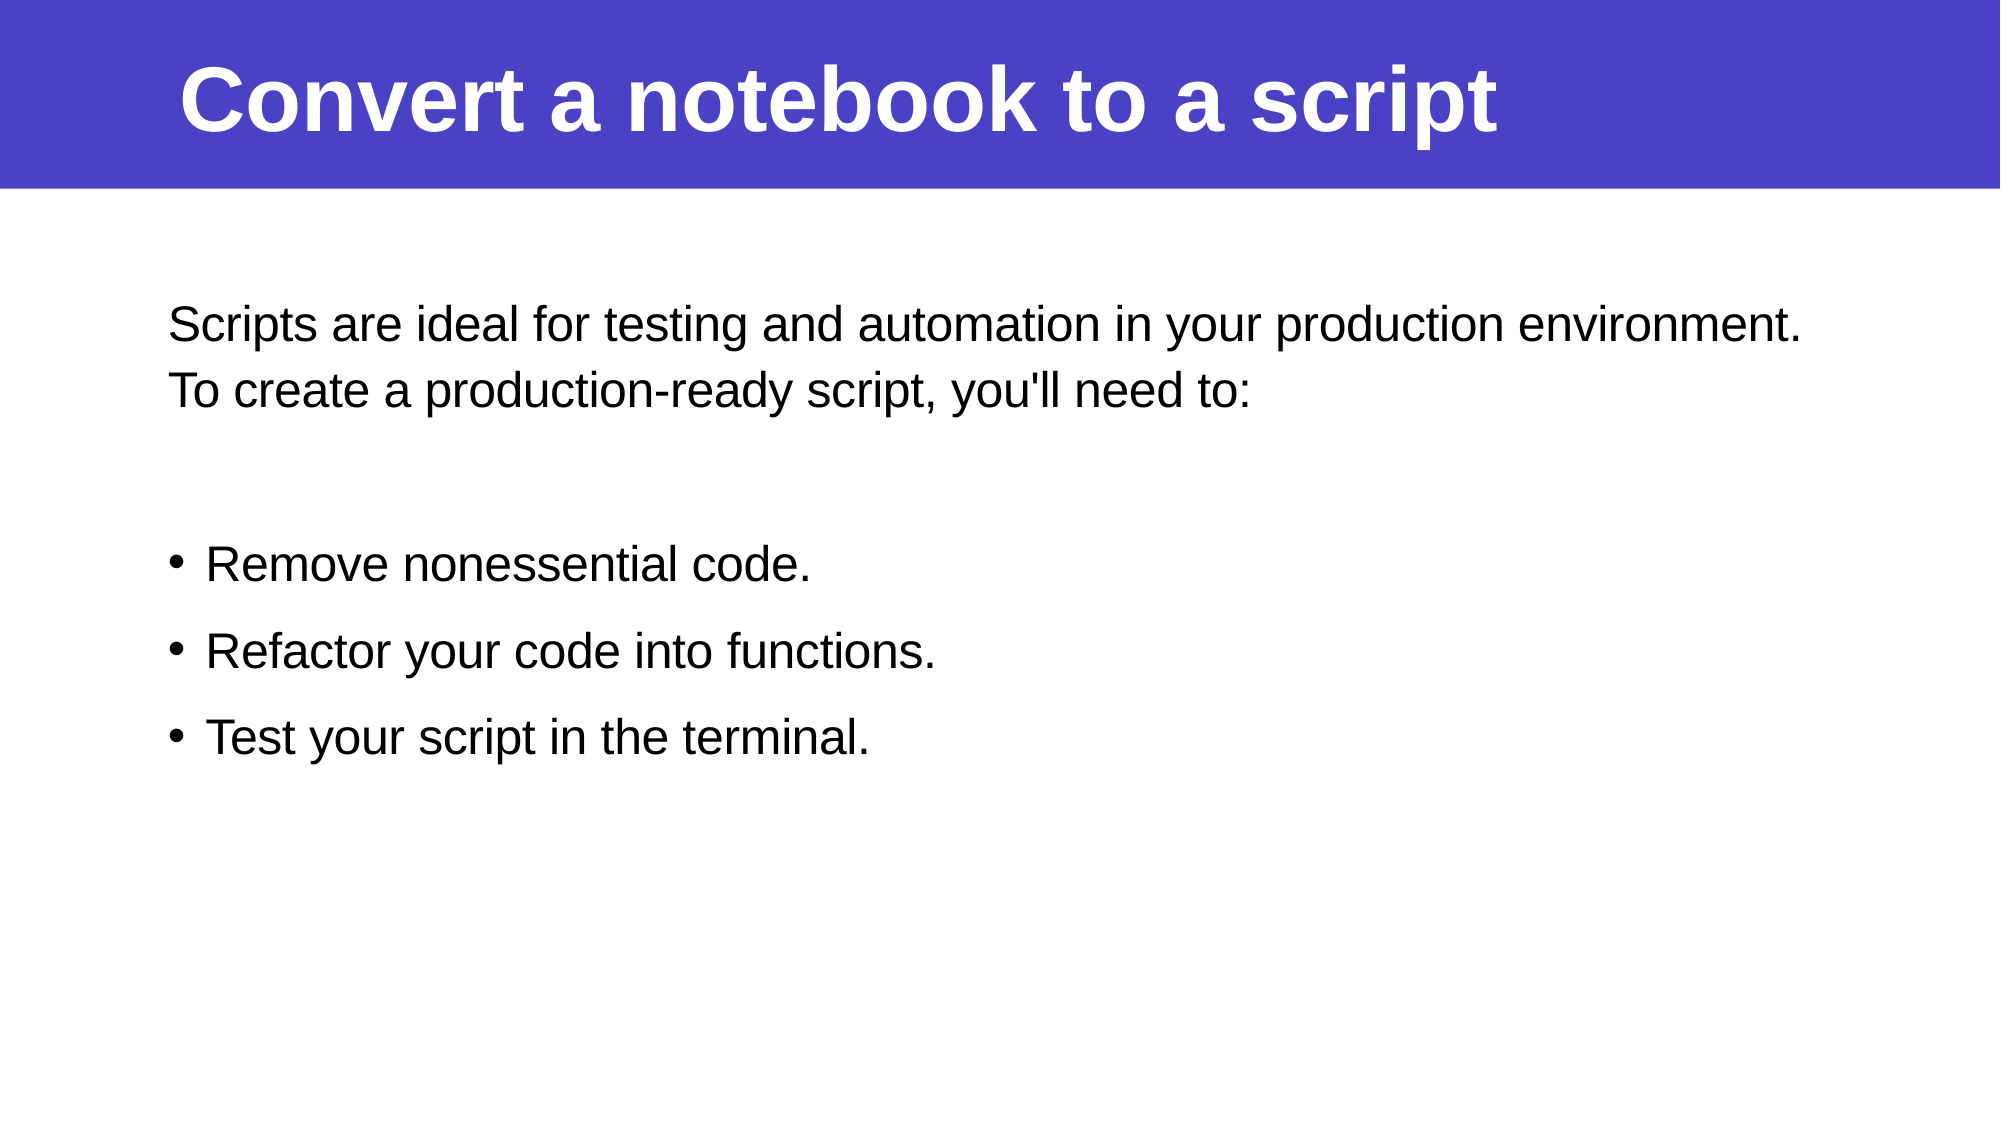

# Convert a notebook to a script
Scripts are ideal for testing and automation in your production environment. To create a production-ready script, you'll need to:

Remove nonessential code.
Refactor your code into functions.
Test your script in the terminal.